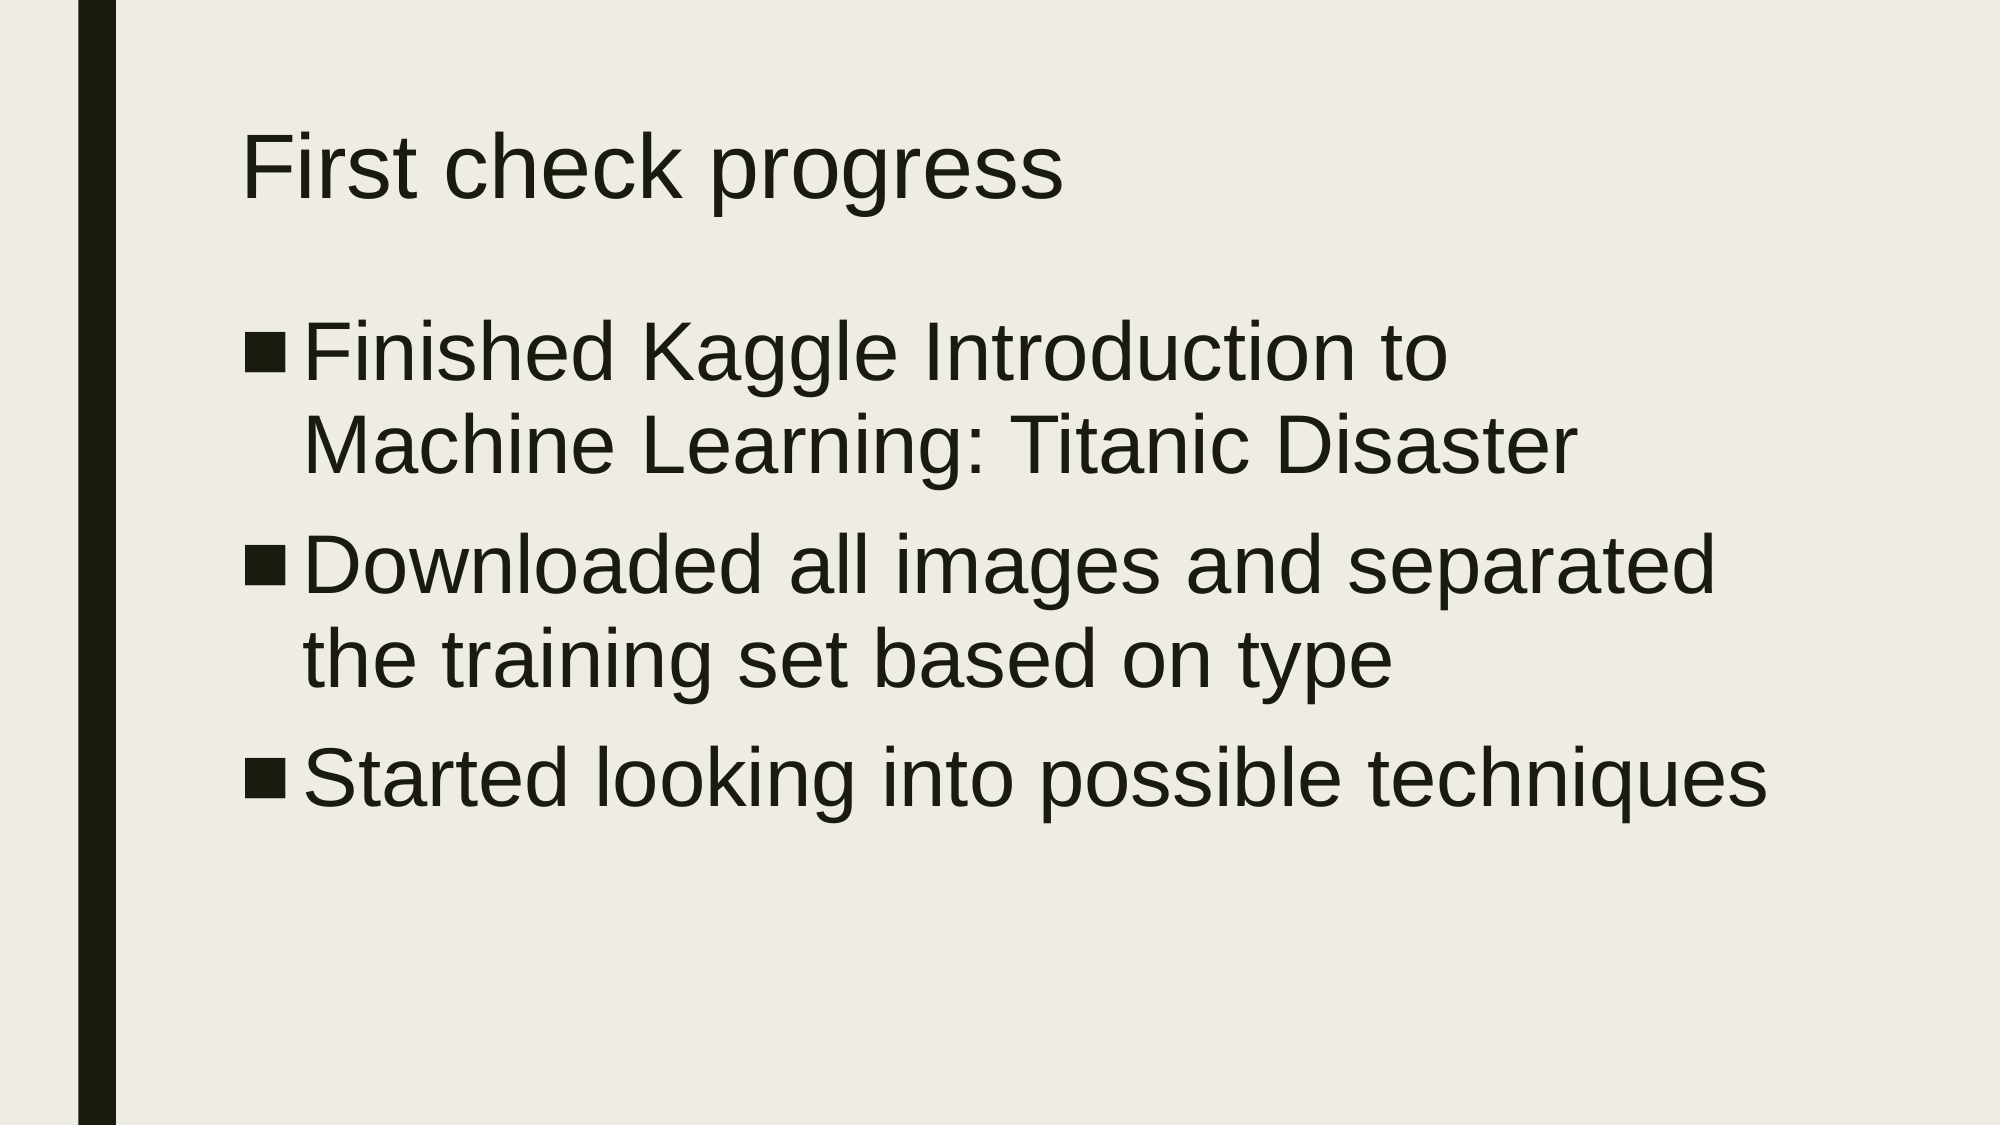

# First check progress
Finished Kaggle Introduction to Machine Learning: Titanic Disaster
Downloaded all images and separated the training set based on type
Started looking into possible techniques